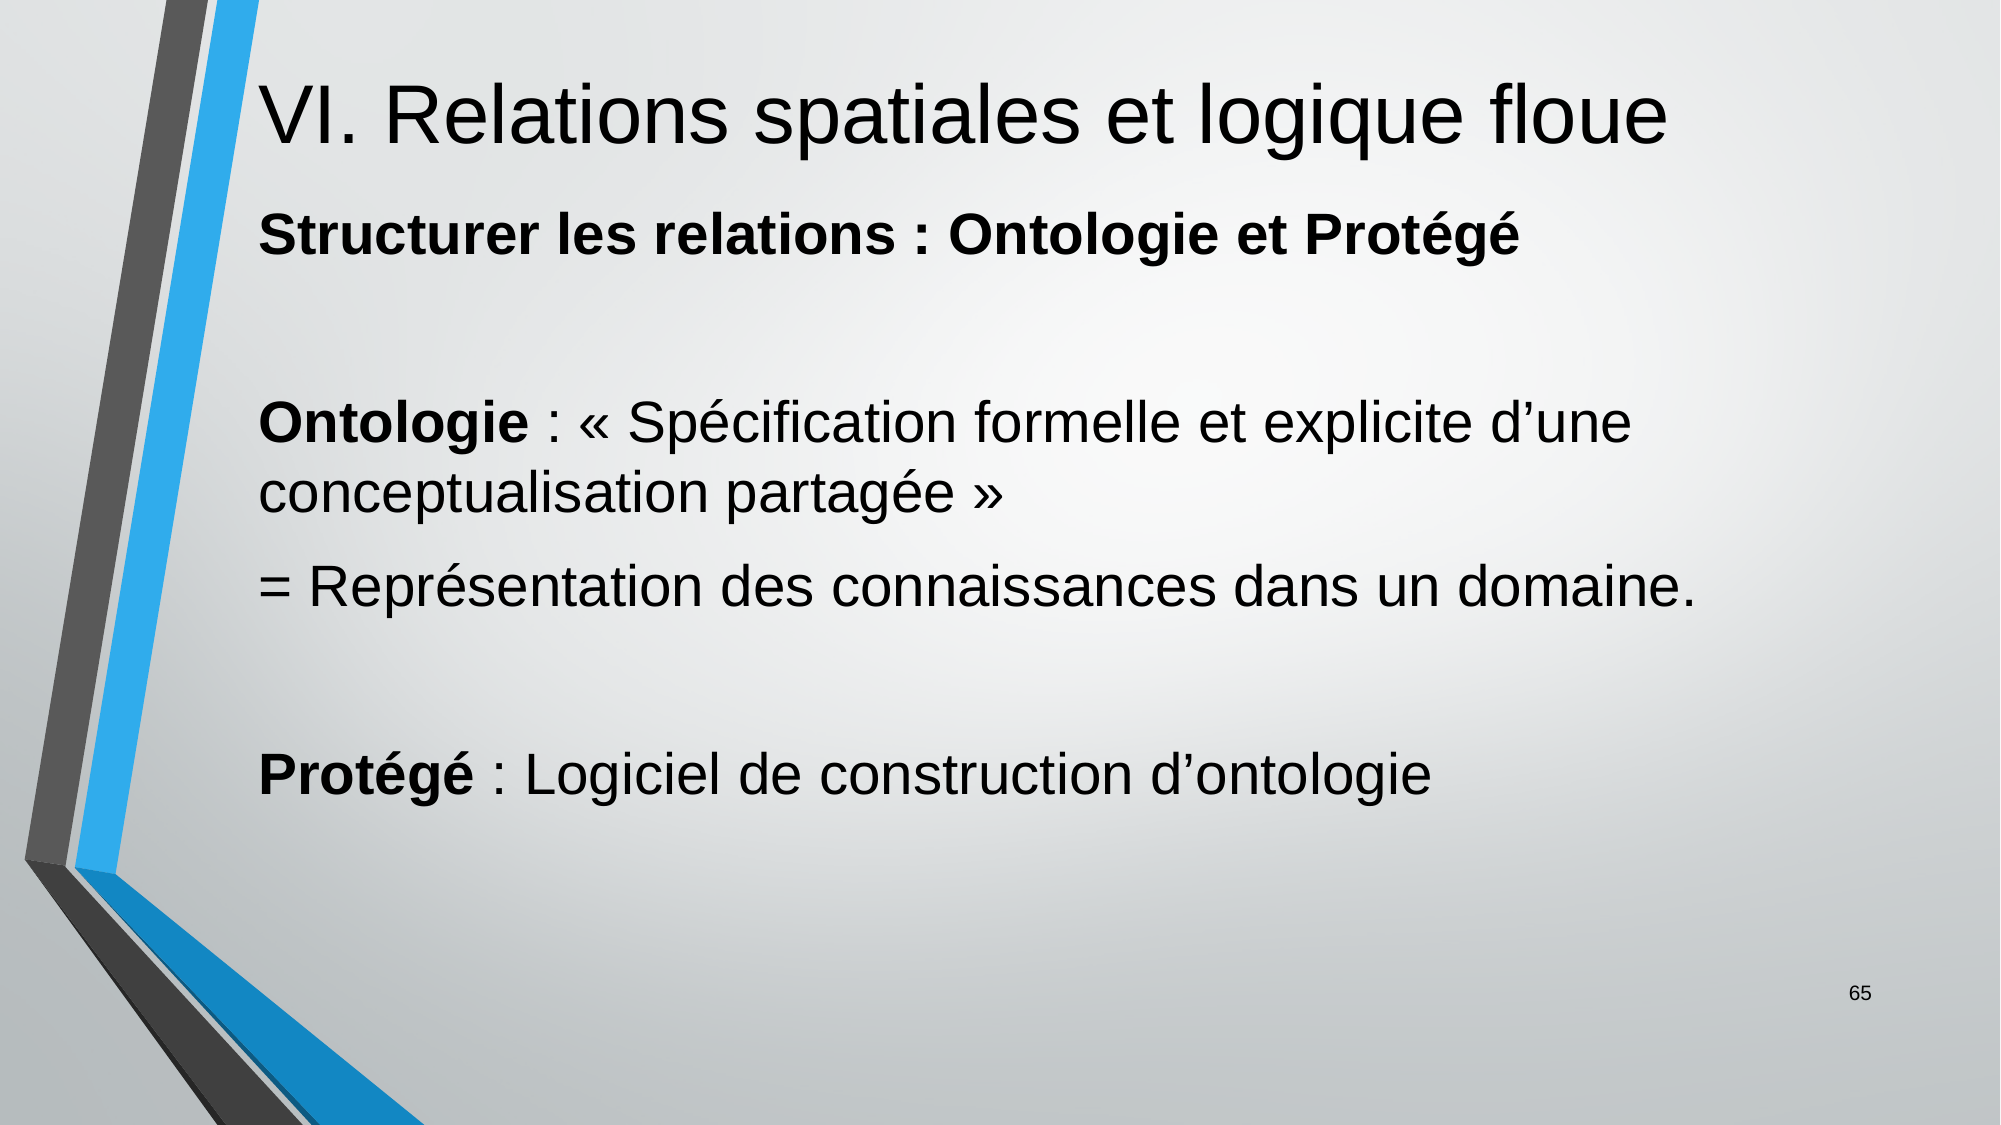

# VI. Relations spatiales et logique floue
Structurer les relations : Ontologie et Protégé

Ontologie : « Spécification formelle et explicite d’une conceptualisation partagée »
= Représentation des connaissances dans un domaine.

Protégé : Logiciel de construction d’ontologie

65